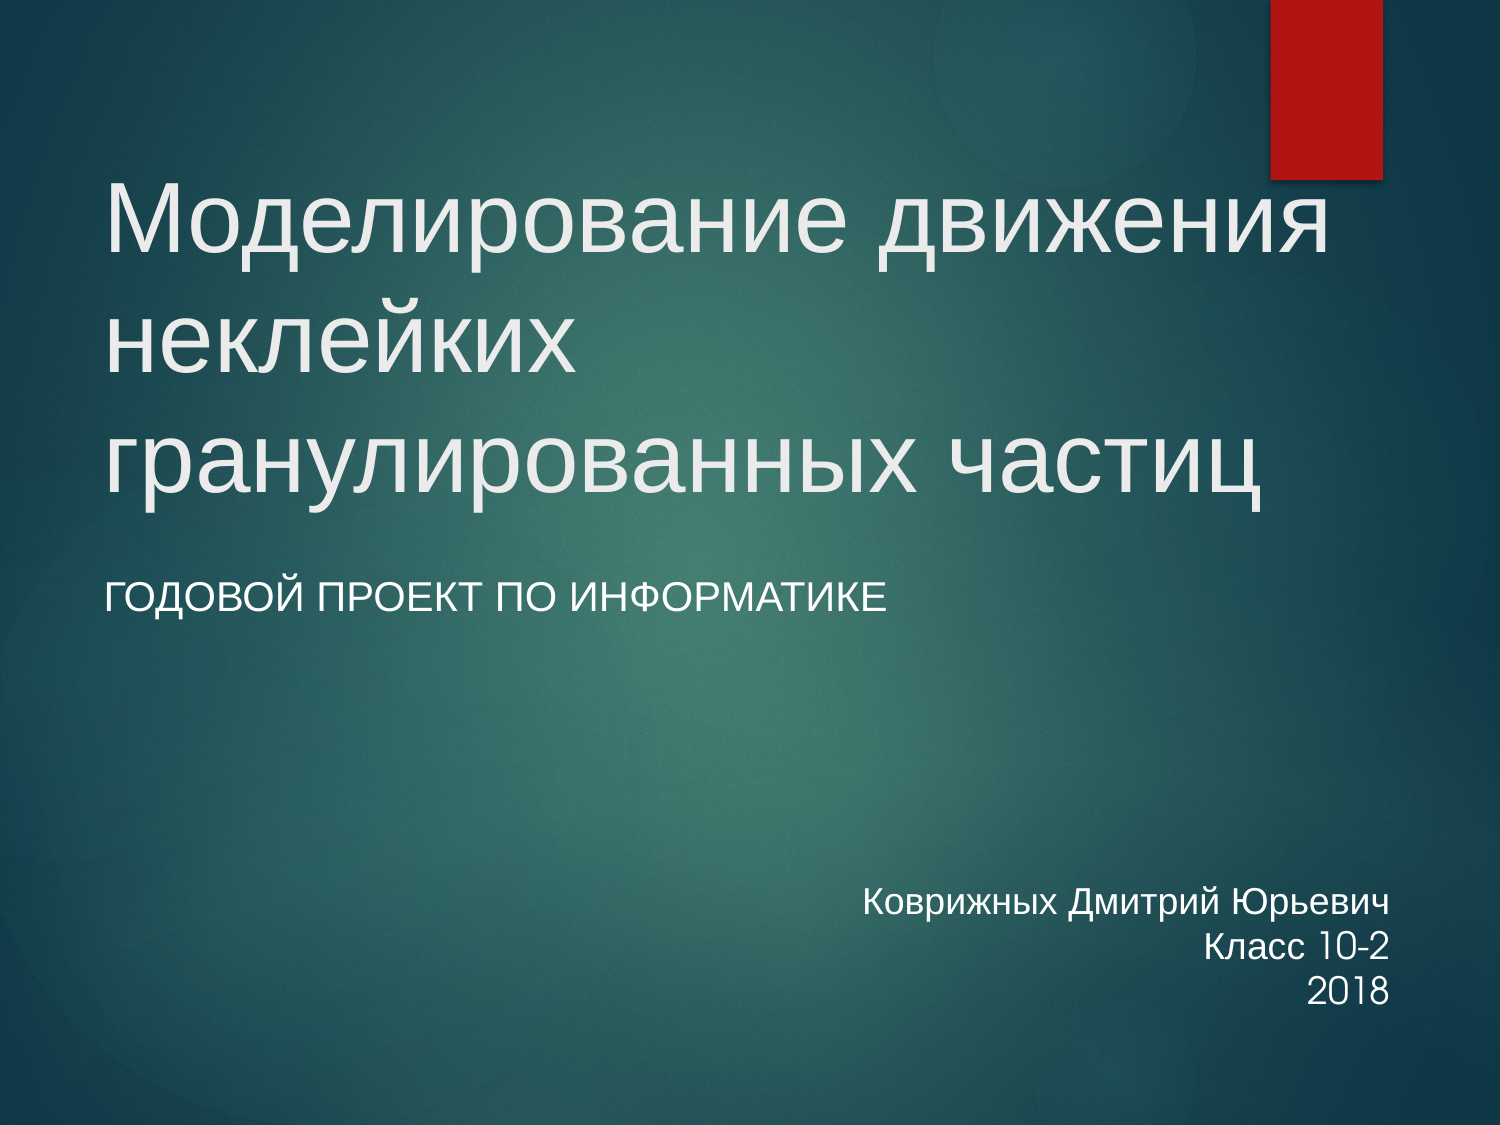

# Моделирование движения неклейких гранулированных частиц
Годовой проект по информатике

Коврижных Дмитрий Юрьевич
Класс 10-2
2018